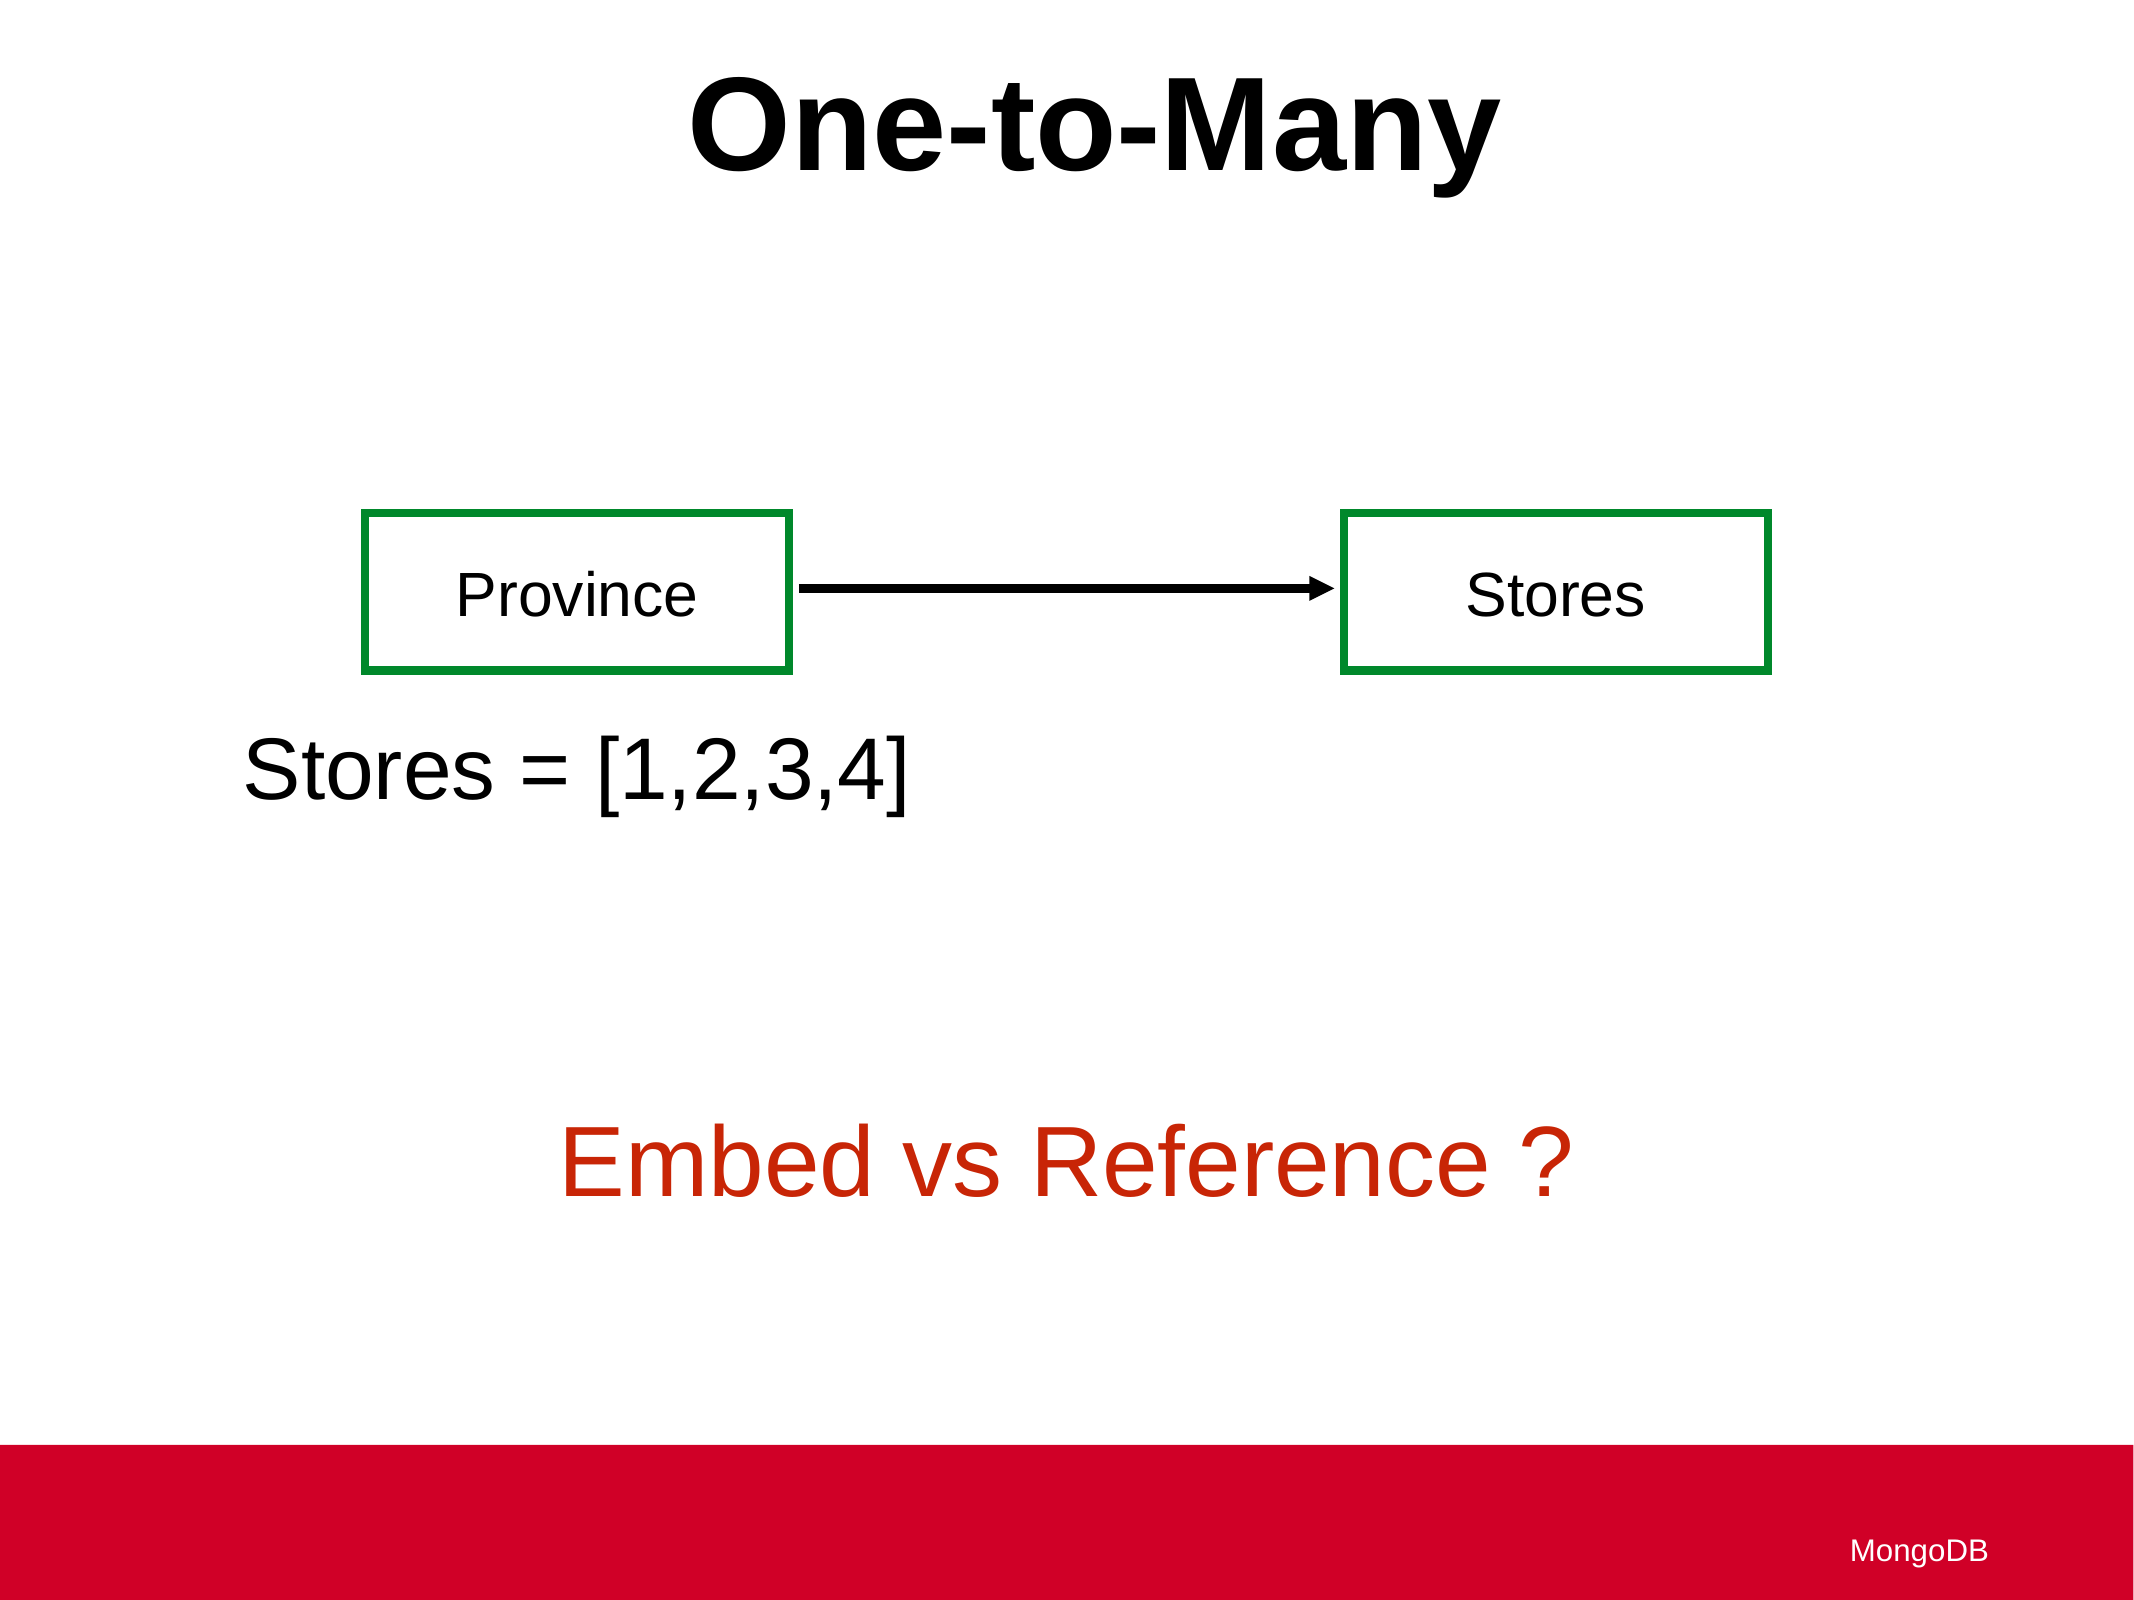

One-to-Many
Province
Stores

Stores = [1,2,3,4]
Embed vs Reference ?
66